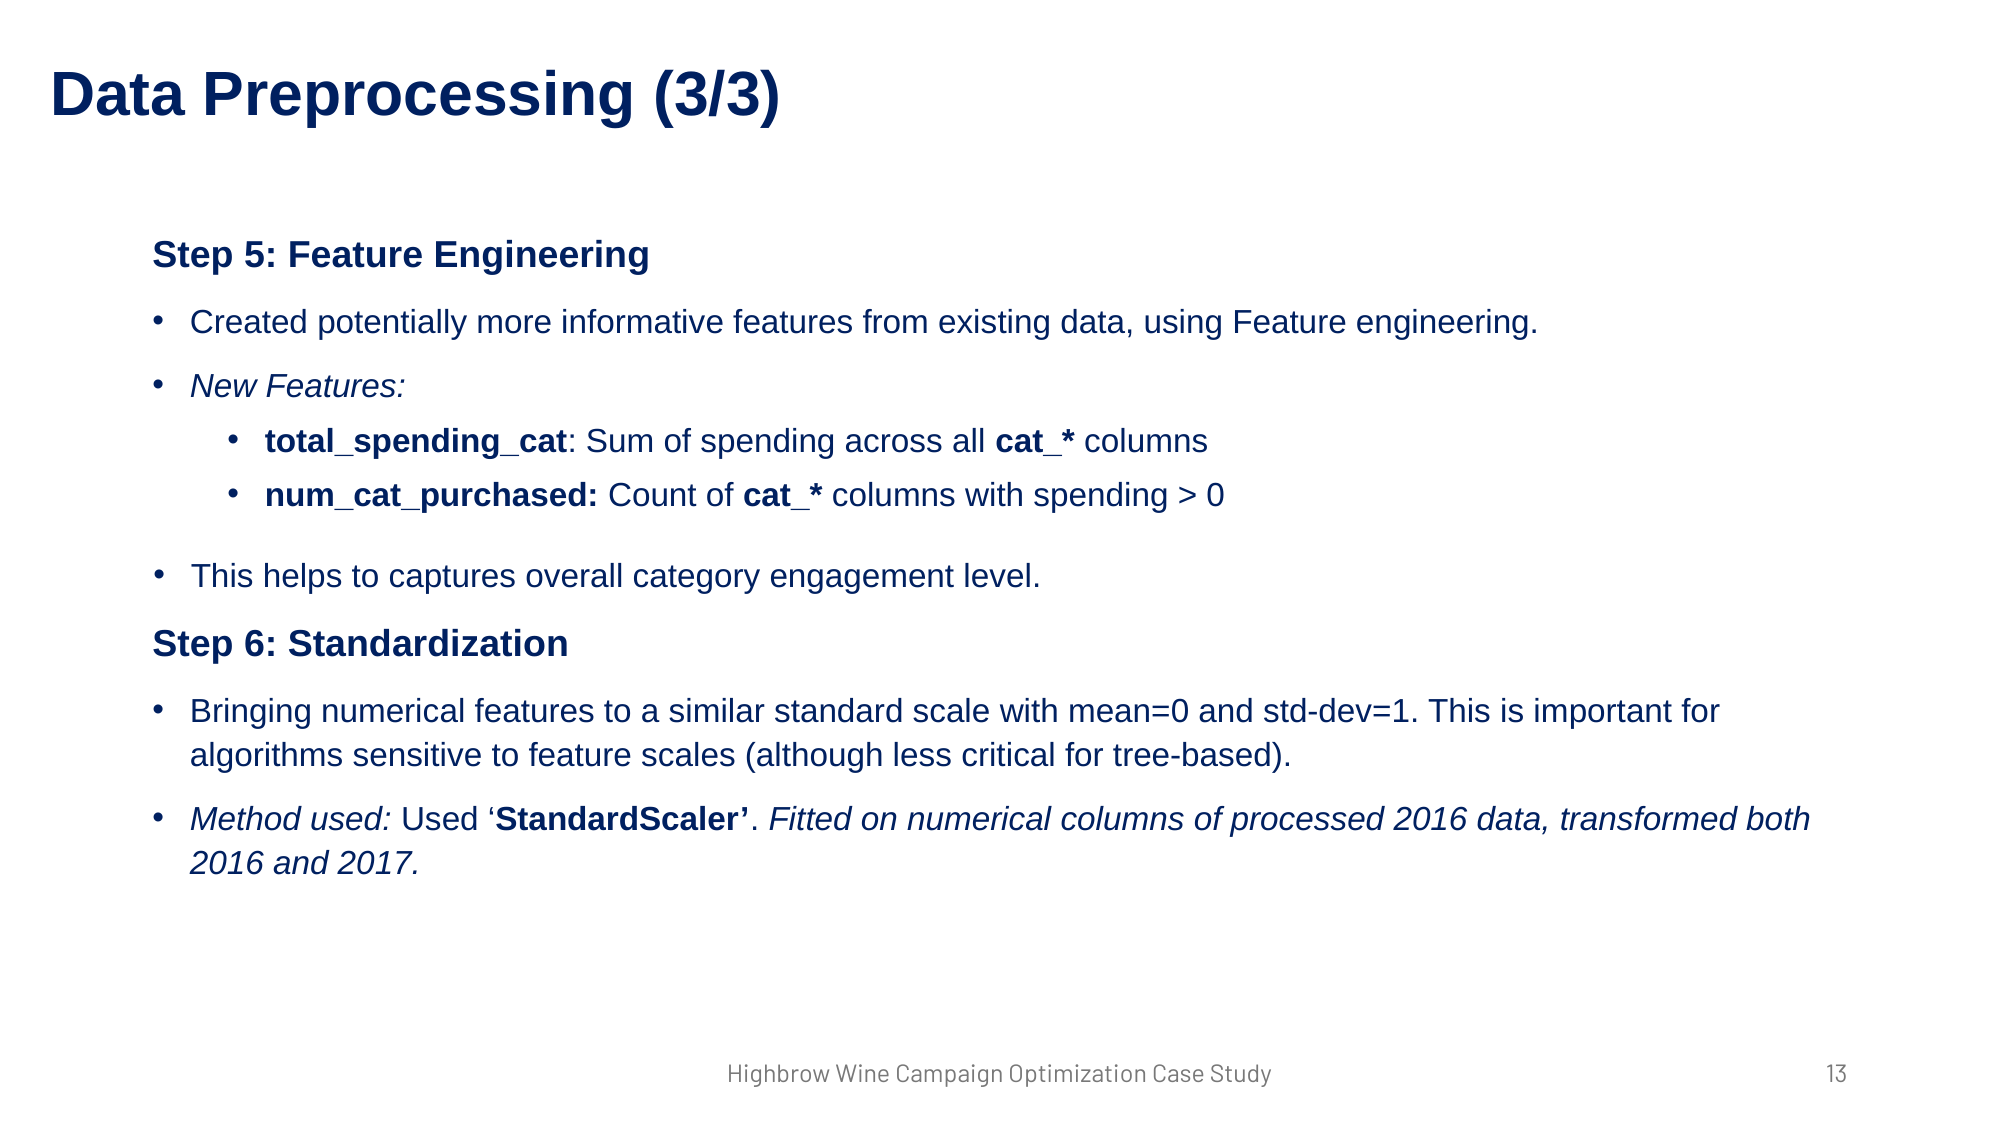

Data Preprocessing (3/3)
Step 5: Feature Engineering
Created potentially more informative features from existing data, using Feature engineering.
New Features:
total_spending_cat: Sum of spending across all cat_* columns
num_cat_purchased: Count of cat_* columns with spending > 0

This helps to captures overall category engagement level.
Step 6: Standardization
Bringing numerical features to a similar standard scale with mean=0 and std-dev=1. This is important for algorithms sensitive to feature scales (although less critical for tree-based).
Method used: Used ‘StandardScaler’. Fitted on numerical columns of processed 2016 data, transformed both 2016 and 2017.
Highbrow Wine Campaign Optimization Case Study
13